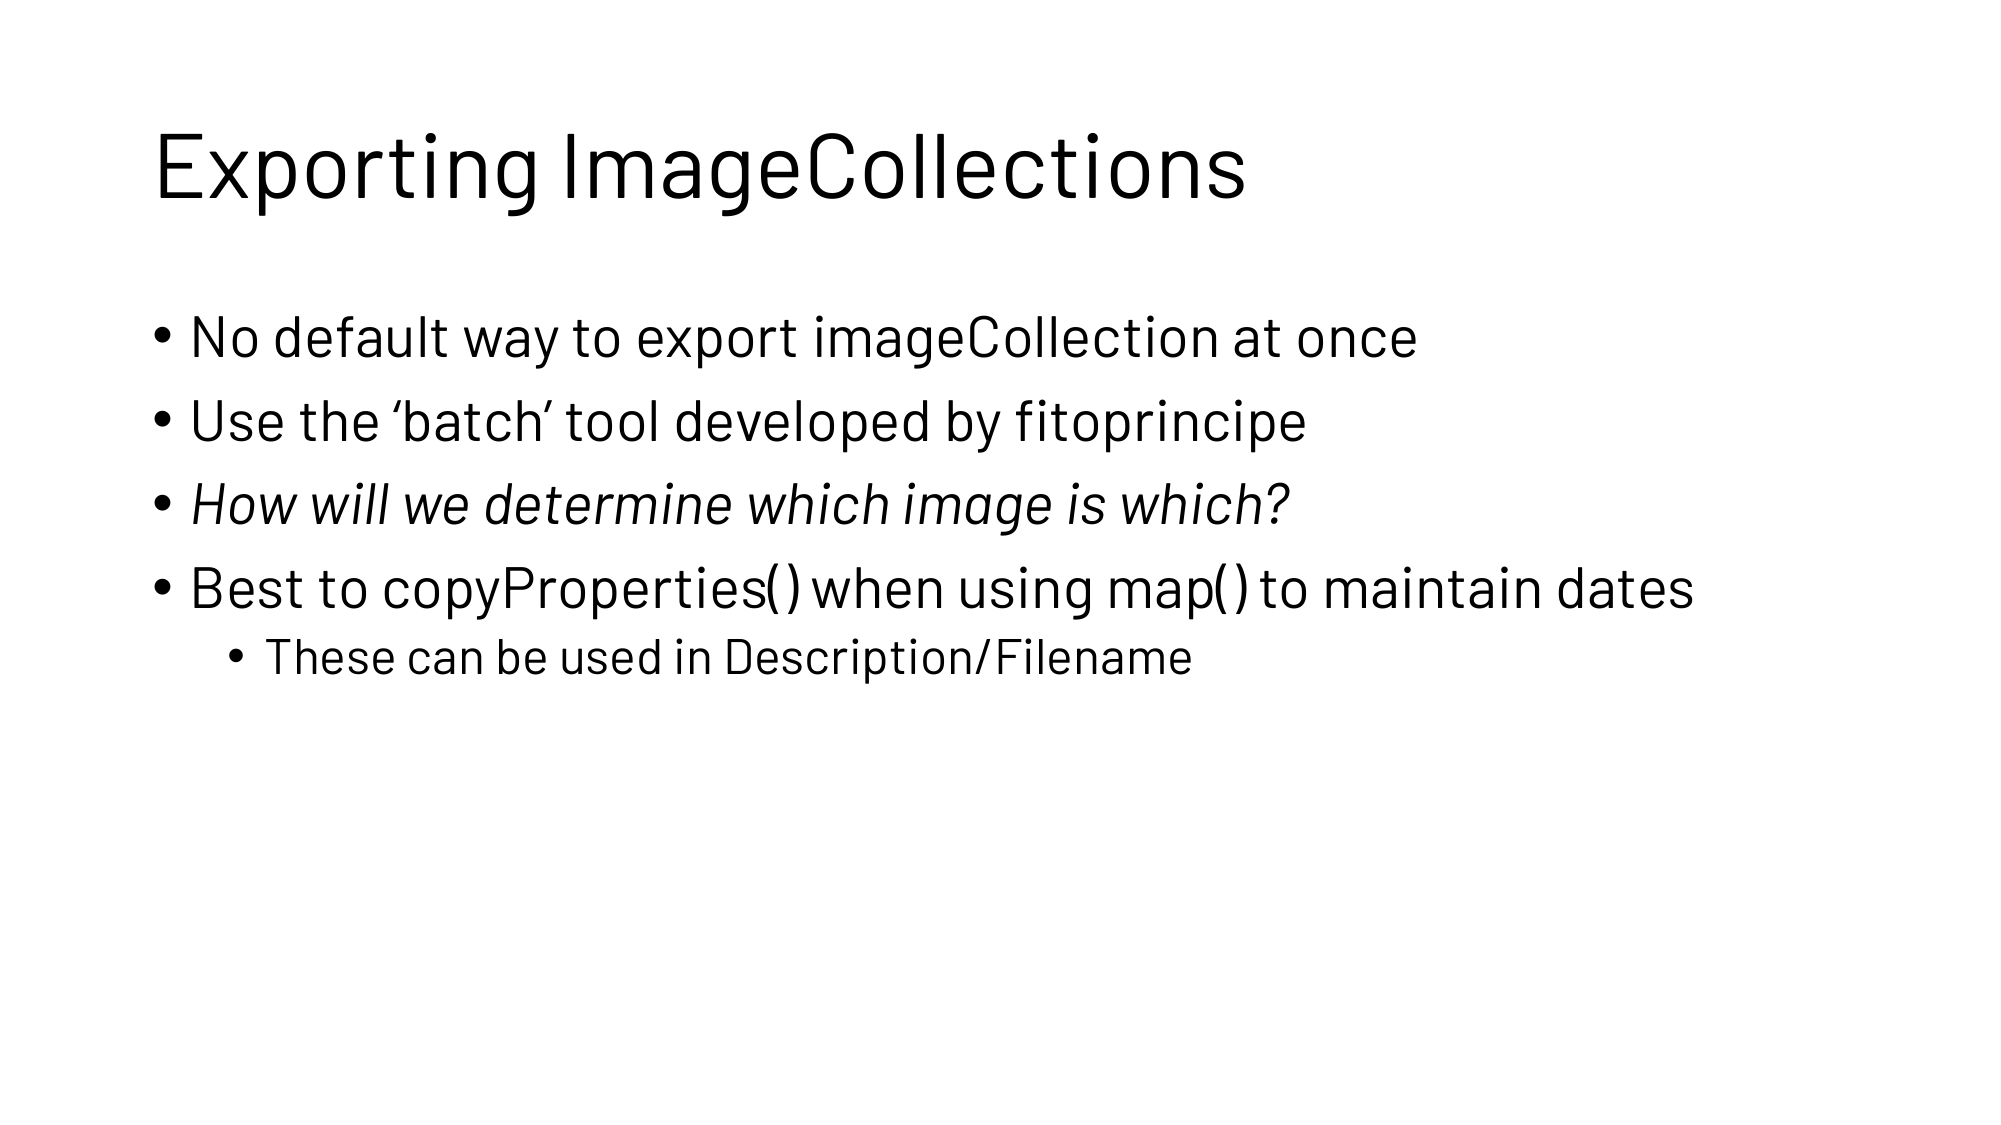

# Exporting ImageCollections
No default way to export imageCollection at once
Use the ‘batch’ tool developed by fitoprincipe
How will we determine which image is which?
Best to copyProperties() when using map() to maintain dates
These can be used in Description/Filename